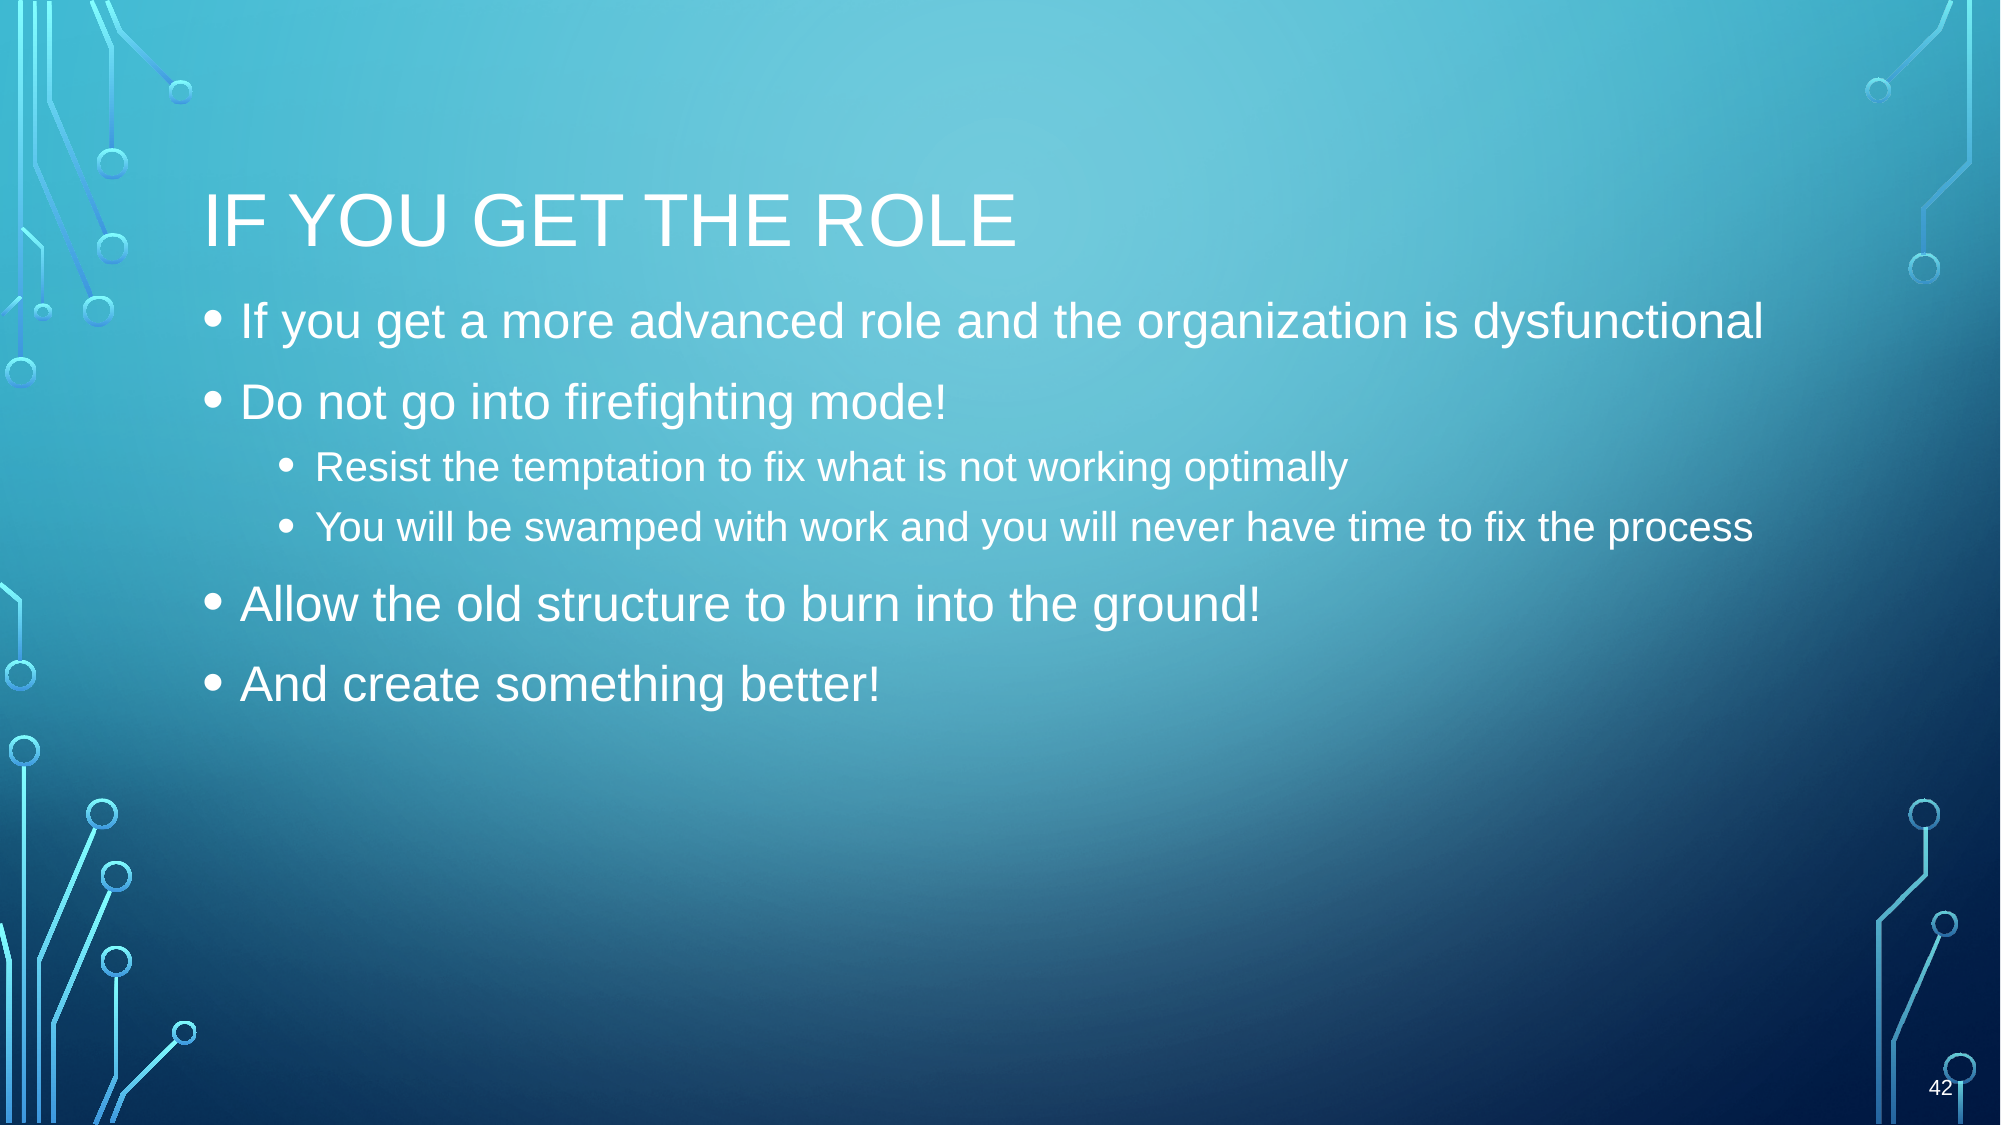

# If you get the role
If you get a more advanced role and the organization is dysfunctional
Do not go into firefighting mode!
Resist the temptation to fix what is not working optimally
You will be swamped with work and you will never have time to fix the process
Allow the old structure to burn into the ground!
And create something better!

42